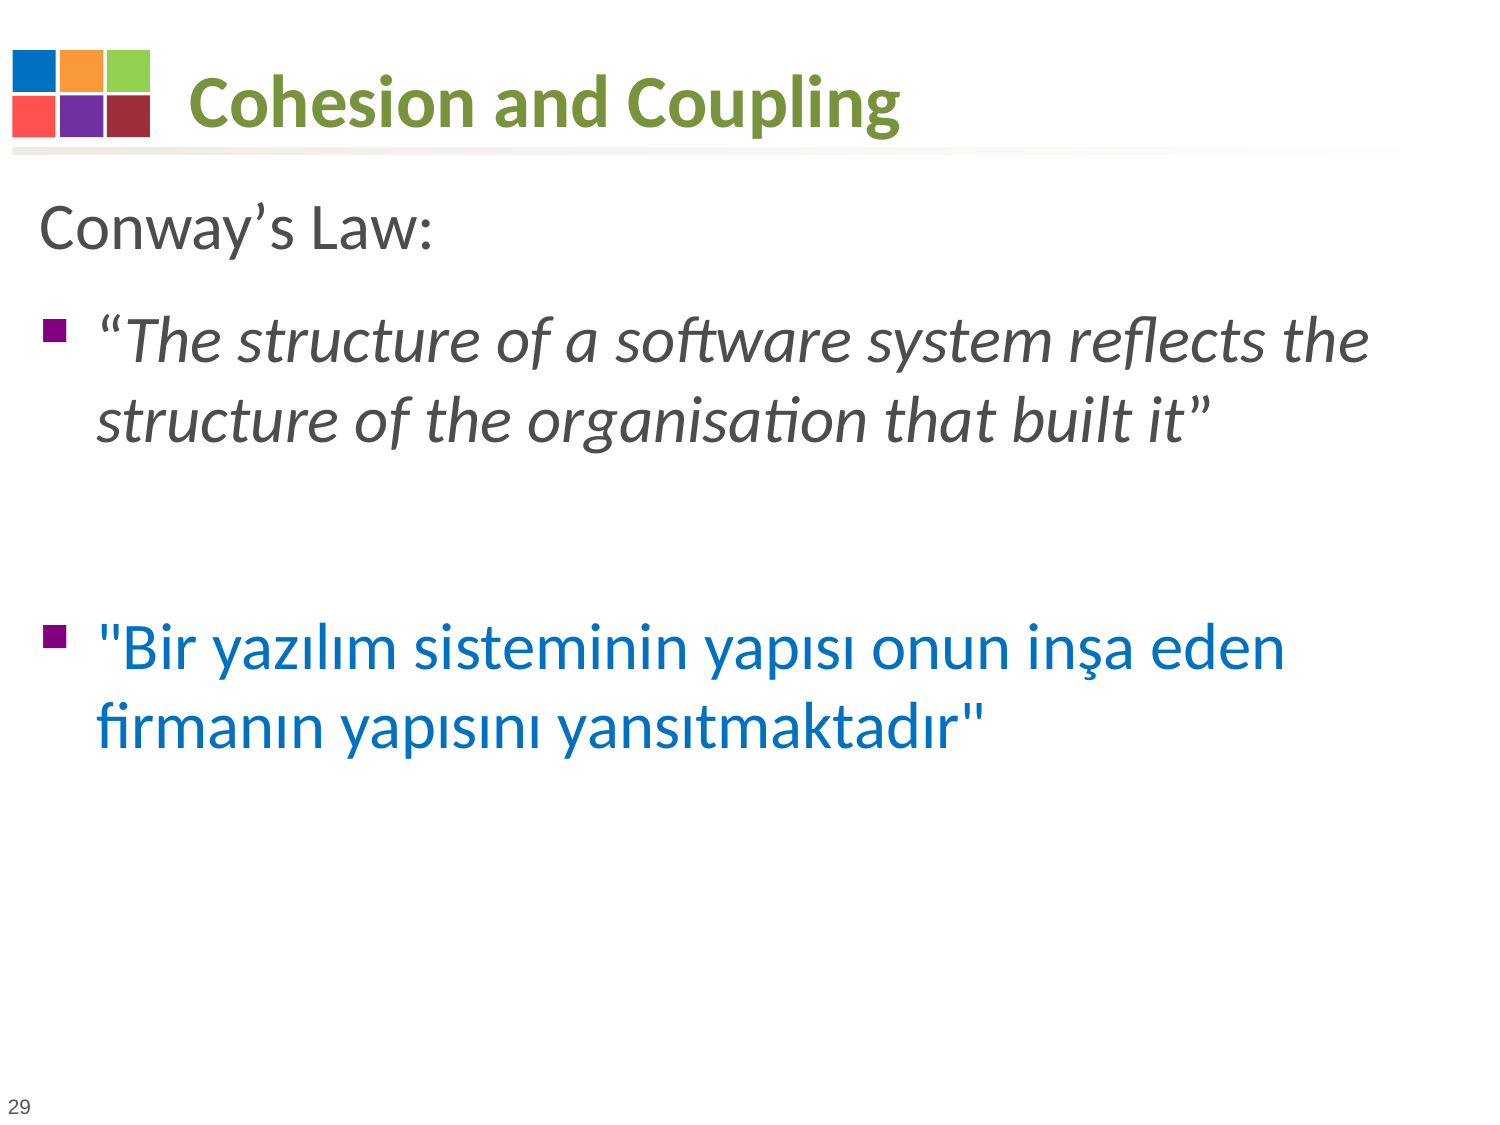

# Cohesion and Coupling
Conwayʼs Law:
“The structure of a software system reflects the structure of the organisation that built it”

"Bir yazılım sisteminin yapısı onun inşa eden firmanın yapısını yansıtmaktadır"